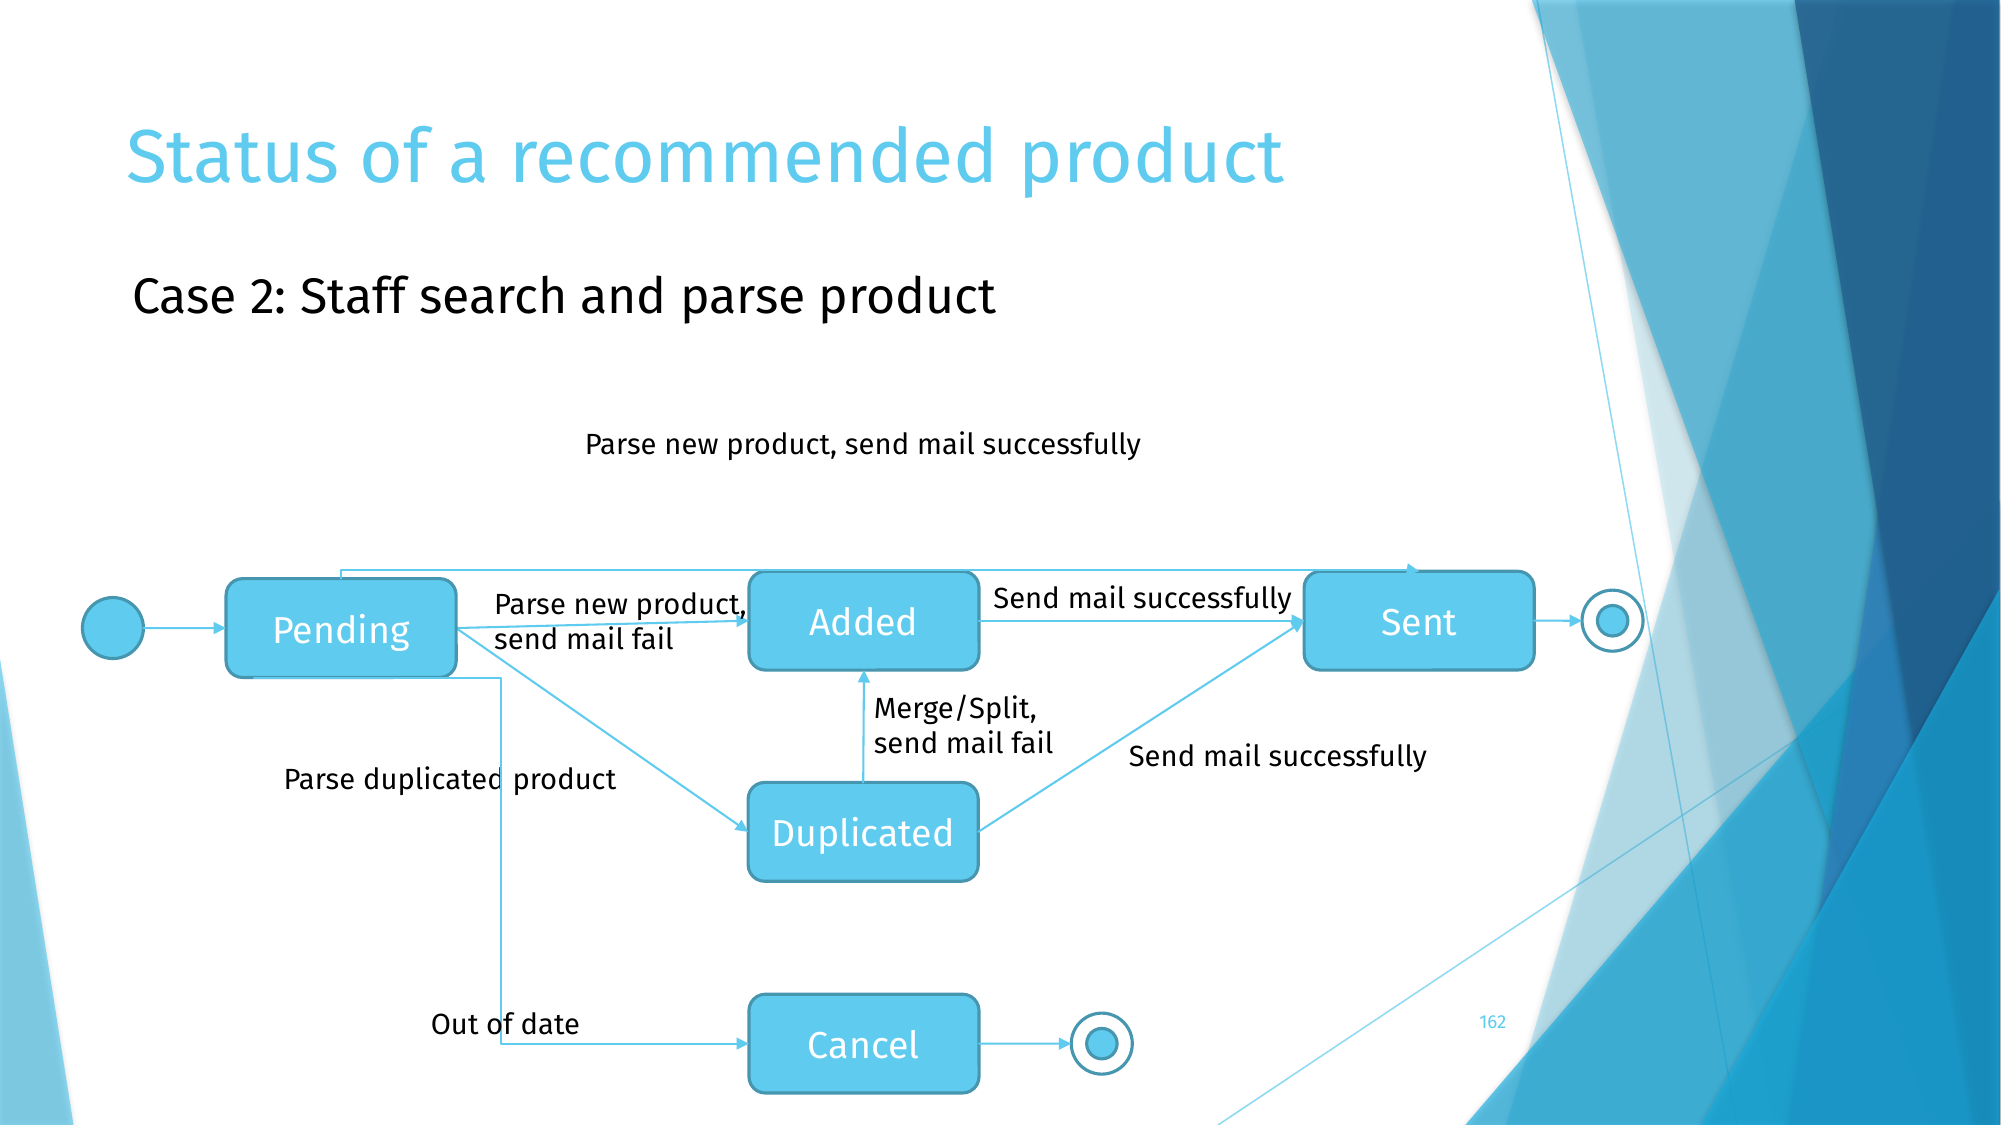

# Status of a recommended product
Case 2: Staff search and parse product
Parse new product, send mail successfully
Sent
Added
Send mail successfully
Parse new product,
send mail fail
Pending

Merge/Split,
send mail fail
Send mail successfully
Parse duplicated product
Duplicated
162
Cancel
Out of date